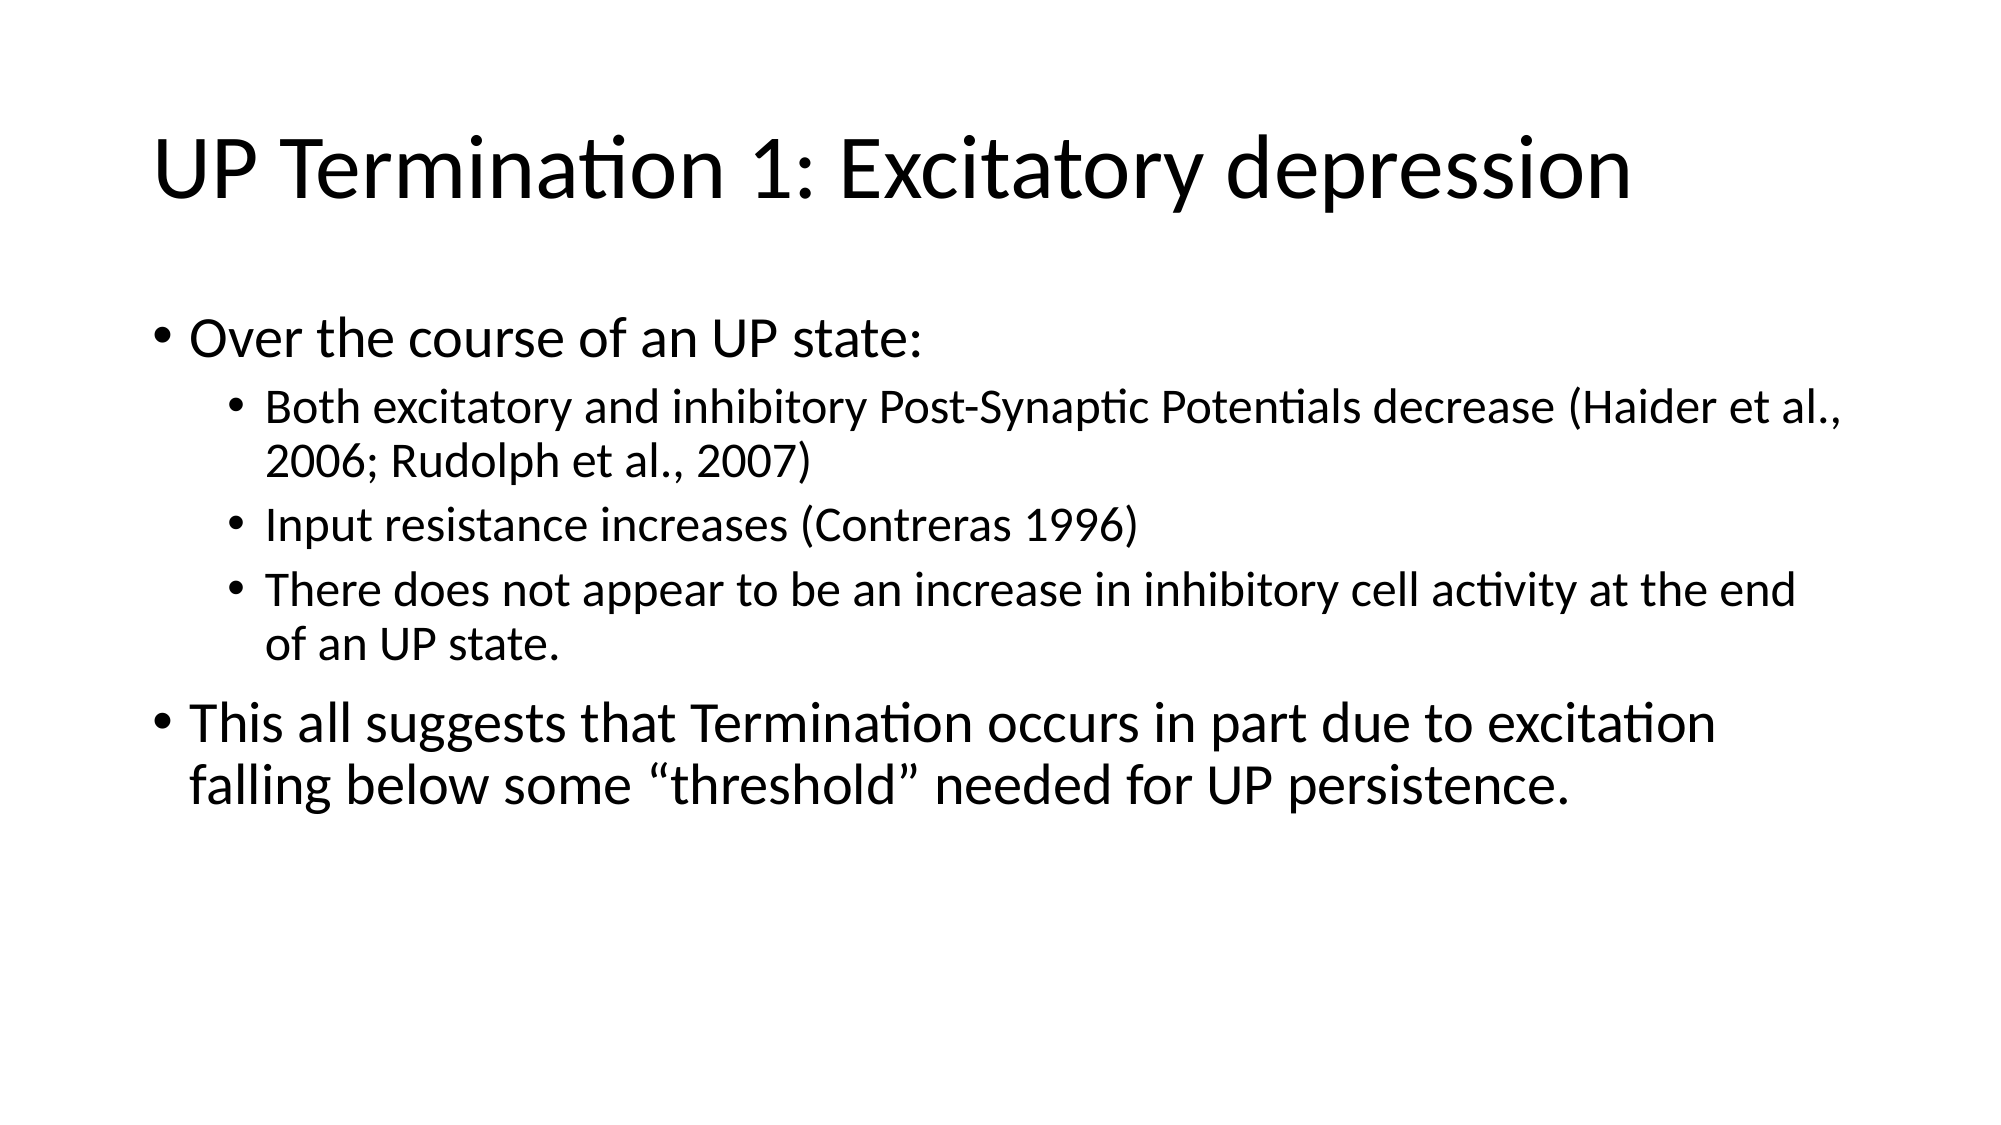

# UP Termination 1: Excitatory depression
Over the course of an UP state:
Both excitatory and inhibitory Post-Synaptic Potentials decrease (Haider et al., 2006; Rudolph et al., 2007)
Input resistance increases (Contreras 1996)
There does not appear to be an increase in inhibitory cell activity at the end of an UP state.
This all suggests that Termination occurs in part due to excitation falling below some “threshold” needed for UP persistence.